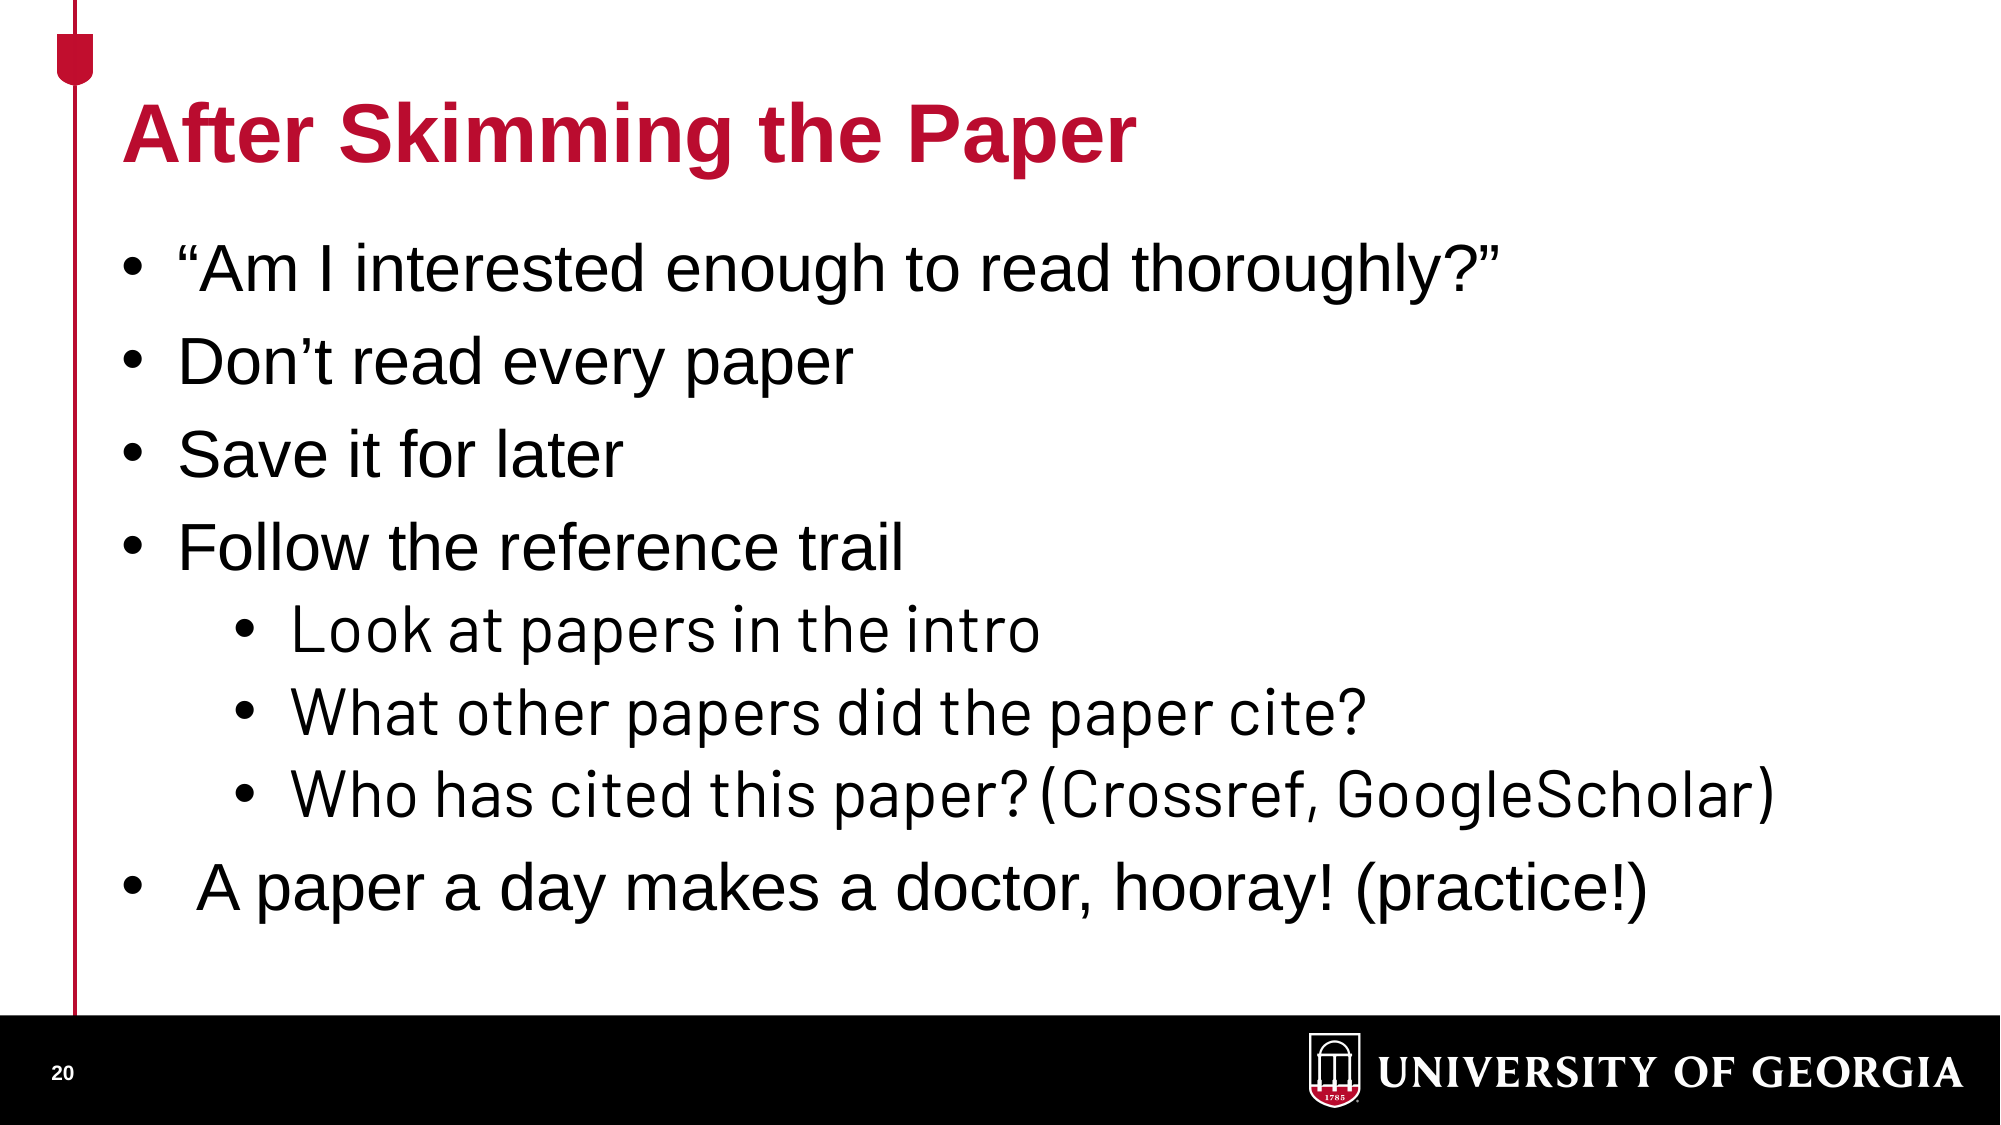

After Skimming the Paper
“Am I interested enough to read thoroughly?”
Don’t read every paper
Save it for later
Follow the reference trail
Look at papers in the intro
What other papers did the paper cite?
Who has cited this paper? (Crossref, GoogleScholar)
A paper a day makes a doctor, hooray! (practice!)